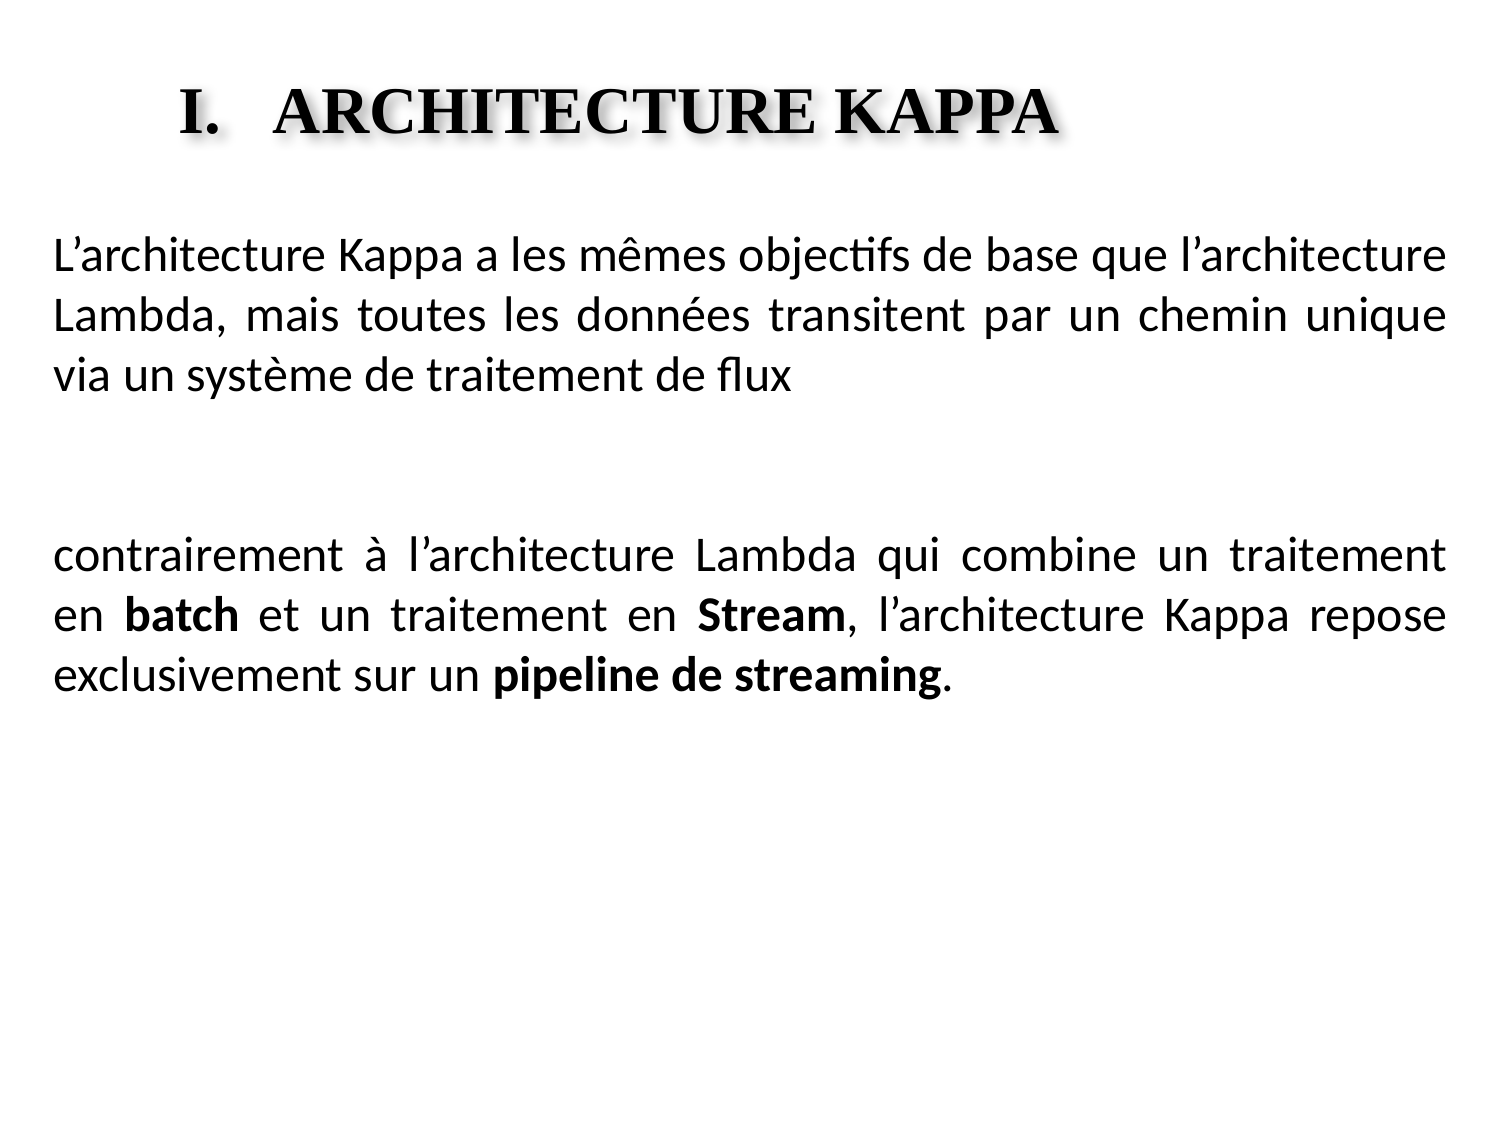

ARCHITECTURE KAPPA

L’architecture Kappa a les mêmes objectifs de base que l’architecture Lambda, mais toutes les données transitent par un chemin unique via un système de traitement de flux

contrairement à l’architecture Lambda qui combine un traitement en batch et un traitement en Stream, l’architecture Kappa repose exclusivement sur un pipeline de streaming.